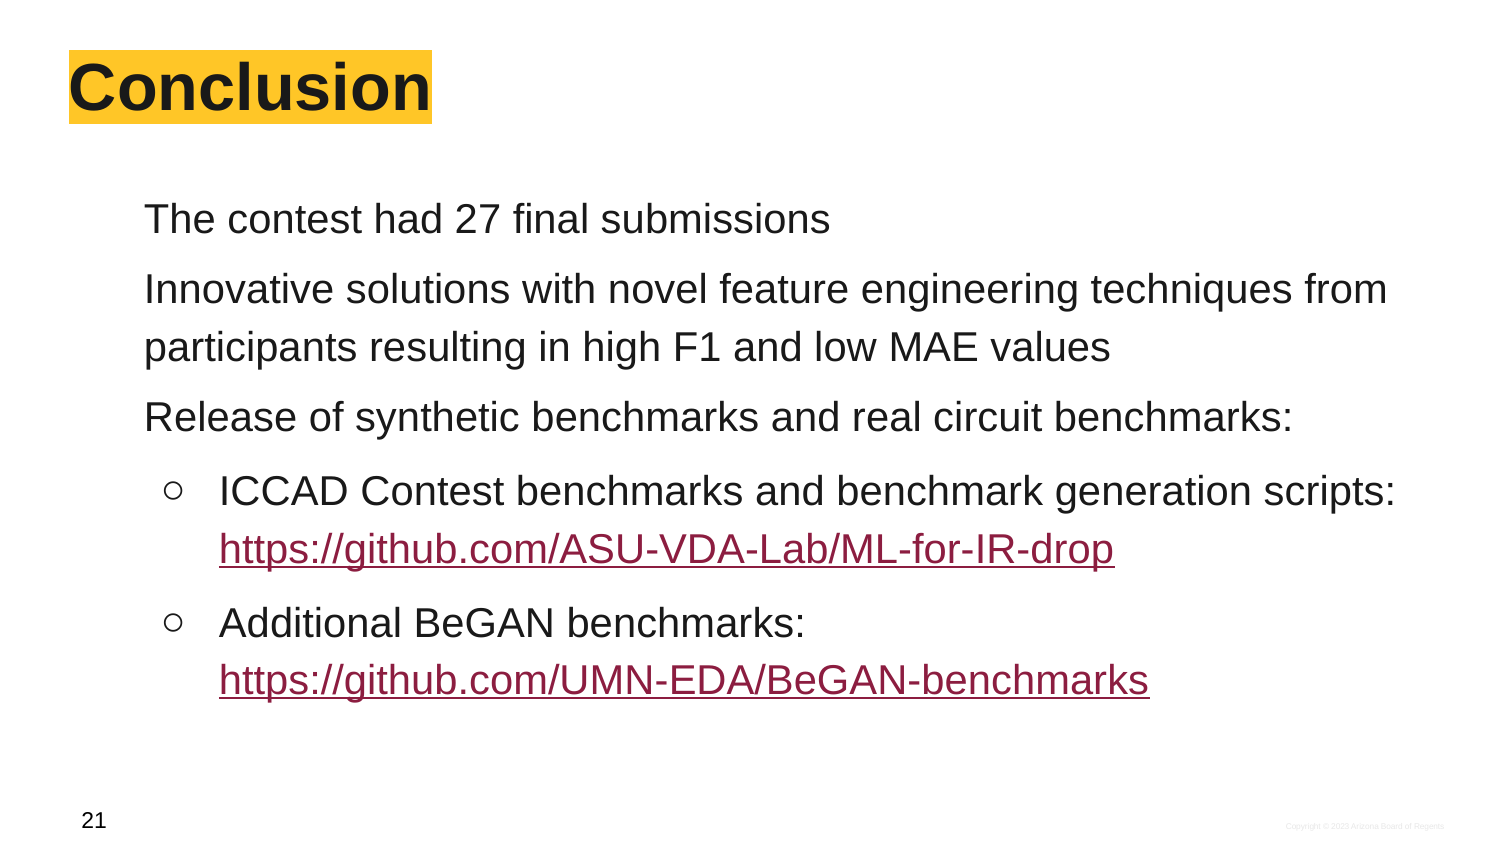

# Conclusion

The contest had 27 final submissions
Innovative solutions with novel feature engineering techniques from participants resulting in high F1 and low MAE values
Release of synthetic benchmarks and real circuit benchmarks:
ICCAD Contest benchmarks and benchmark generation scripts: https://github.com/ASU-VDA-Lab/ML-for-IR-drop
Additional BeGAN benchmarks:
https://github.com/UMN-EDA/BeGAN-benchmarks